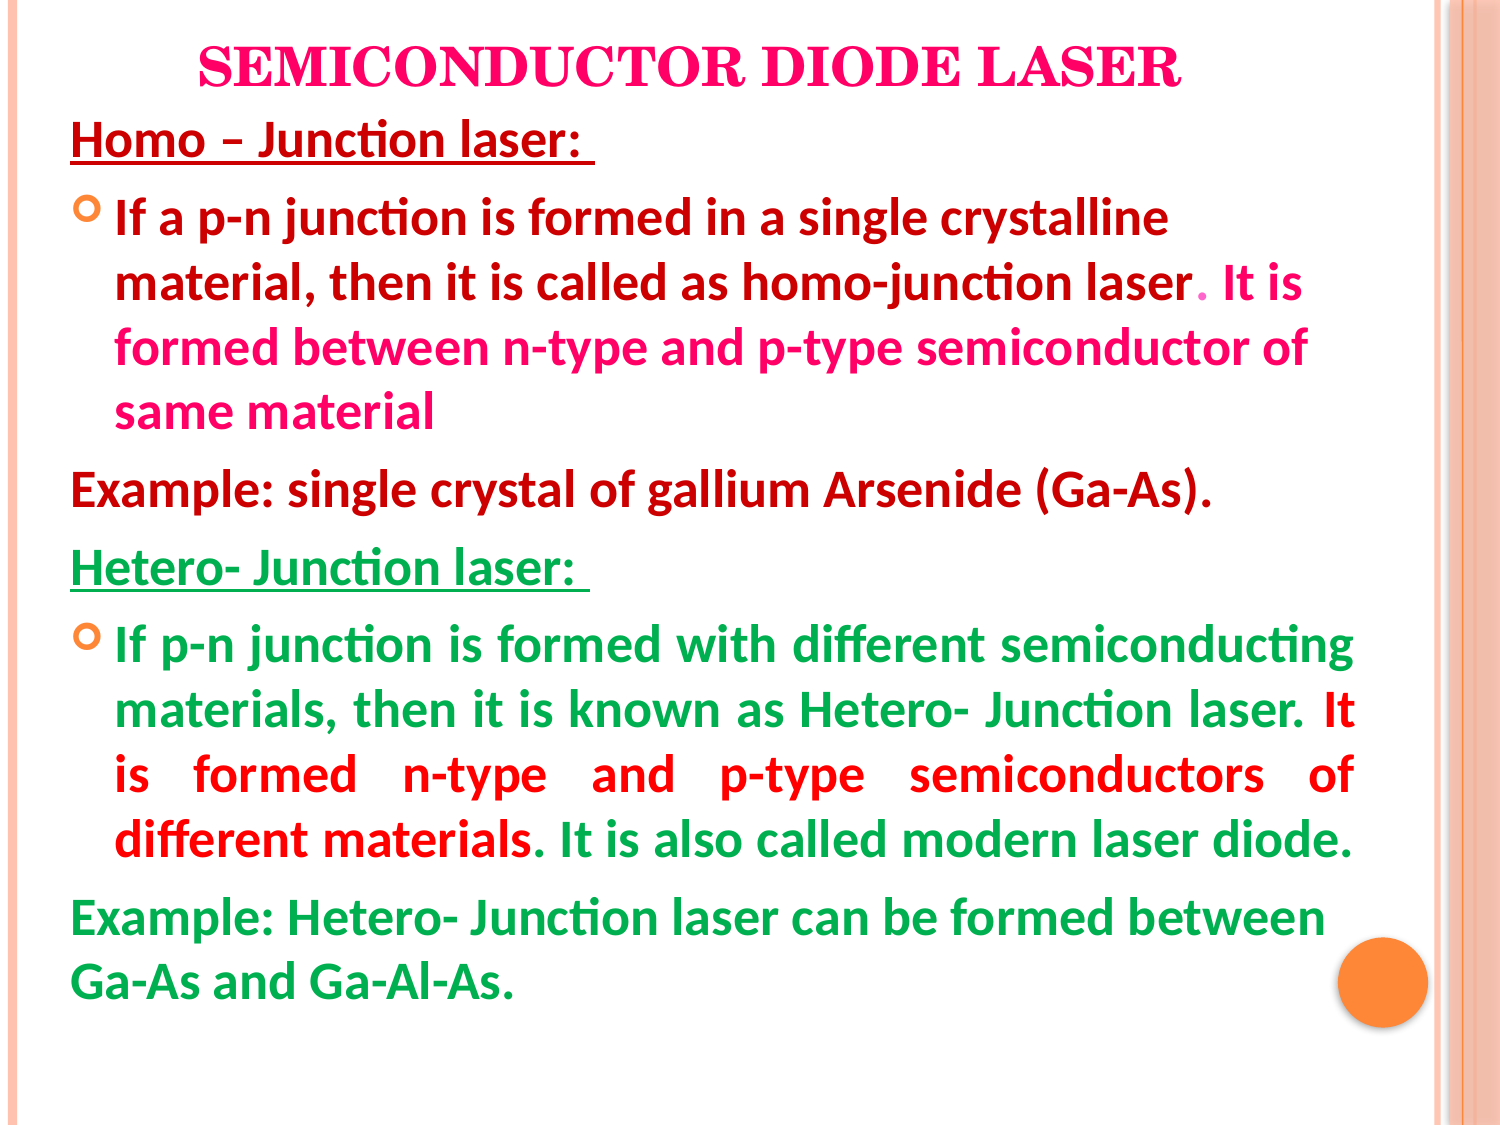

# Semiconductor diode laser
Homo – Junction laser:
If a p-n junction is formed in a single crystalline material, then it is called as homo-junction laser. It is formed between n-type and p-type semiconductor of same material
Example: single crystal of gallium Arsenide (Ga-As).
Hetero- Junction laser:
If p-n junction is formed with different semiconducting materials, then it is known as Hetero- Junction laser. It is formed n-type and p-type semiconductors of different materials. It is also called modern laser diode.
Example: Hetero- Junction laser can be formed between Ga-As and Ga-Al-As.